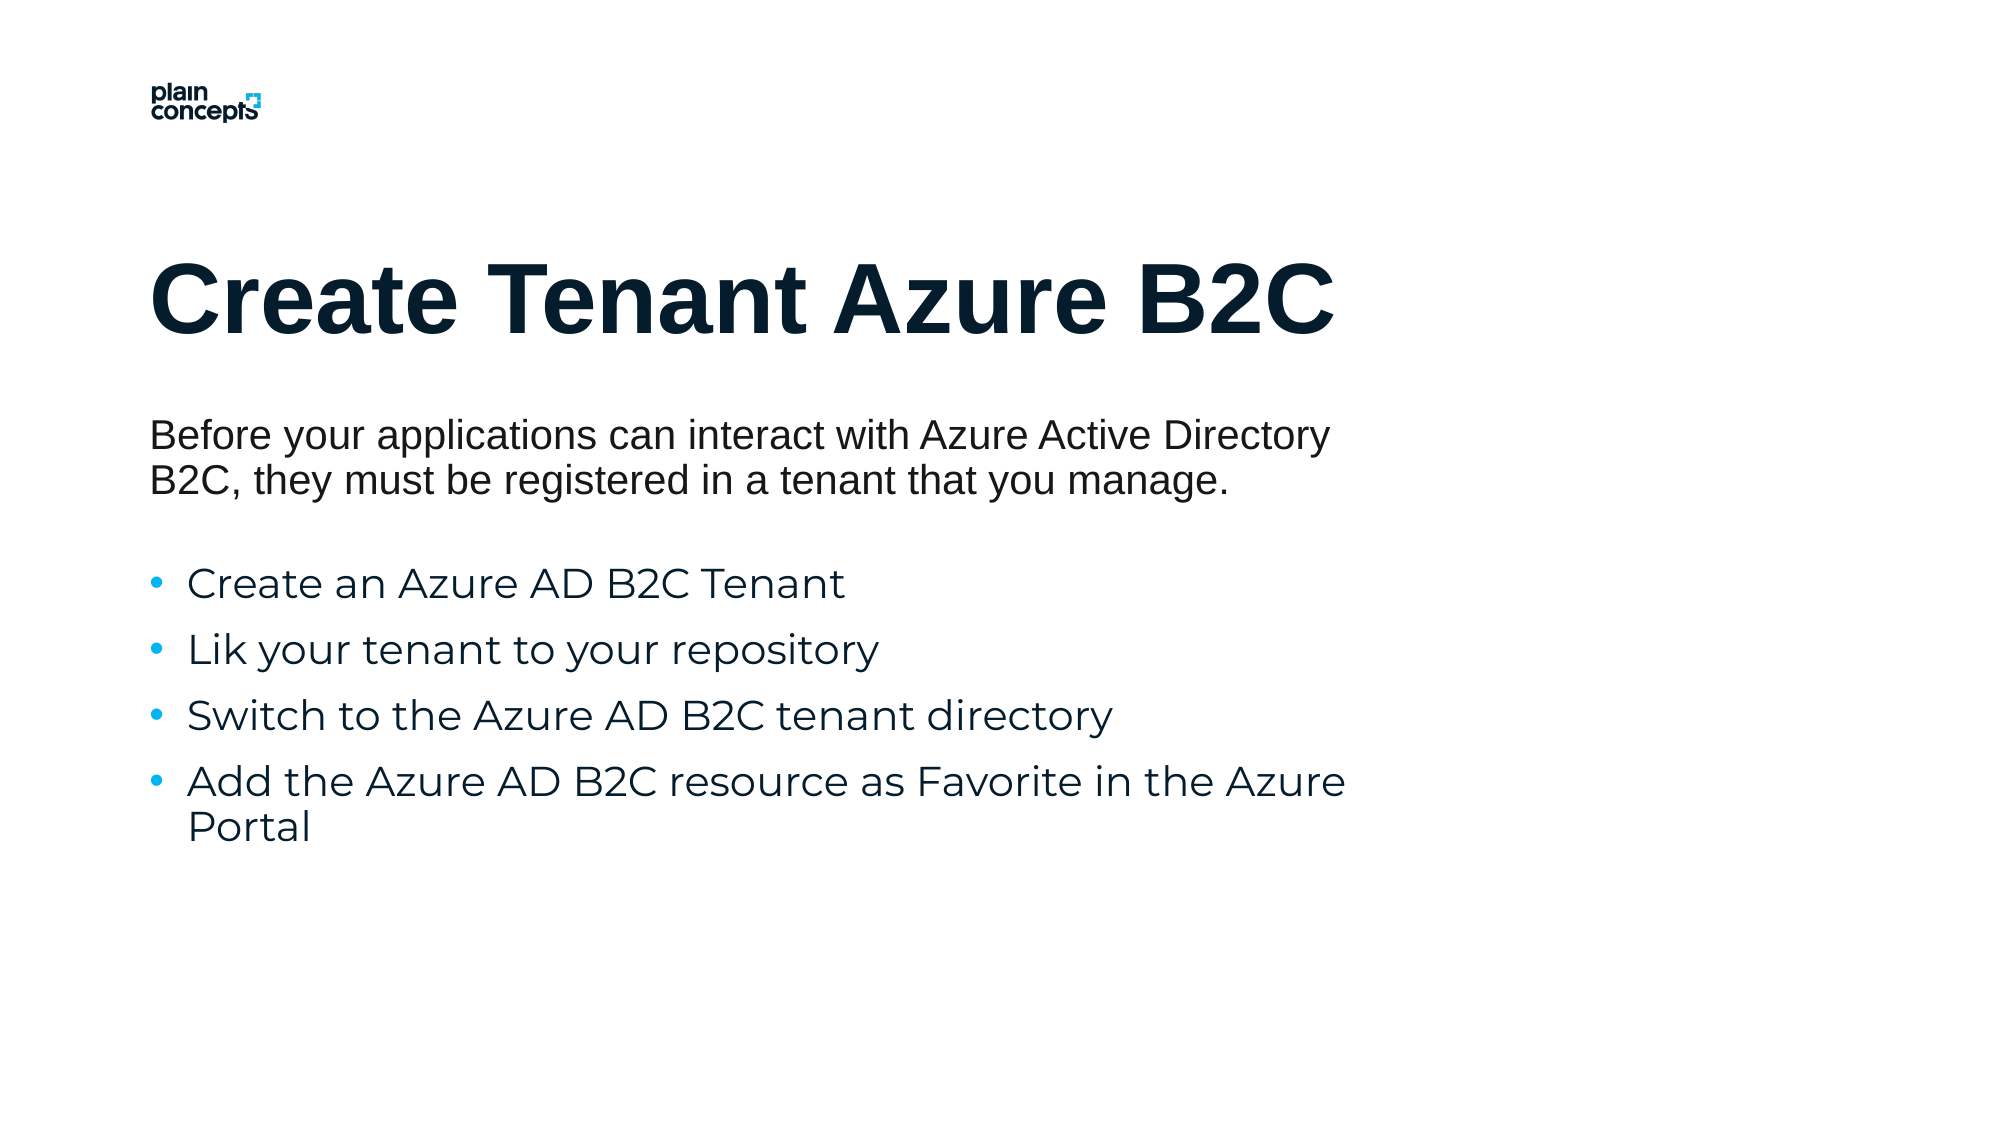

Create Tenant Azure B2C
Before your applications can interact with Azure Active Directory B2C, they must be registered in a tenant that you manage.
Create an Azure AD B2C Tenant
Lik your tenant to your repository
Switch to the Azure AD B2C tenant directory
Add the Azure AD B2C resource as Favorite in the Azure Portal